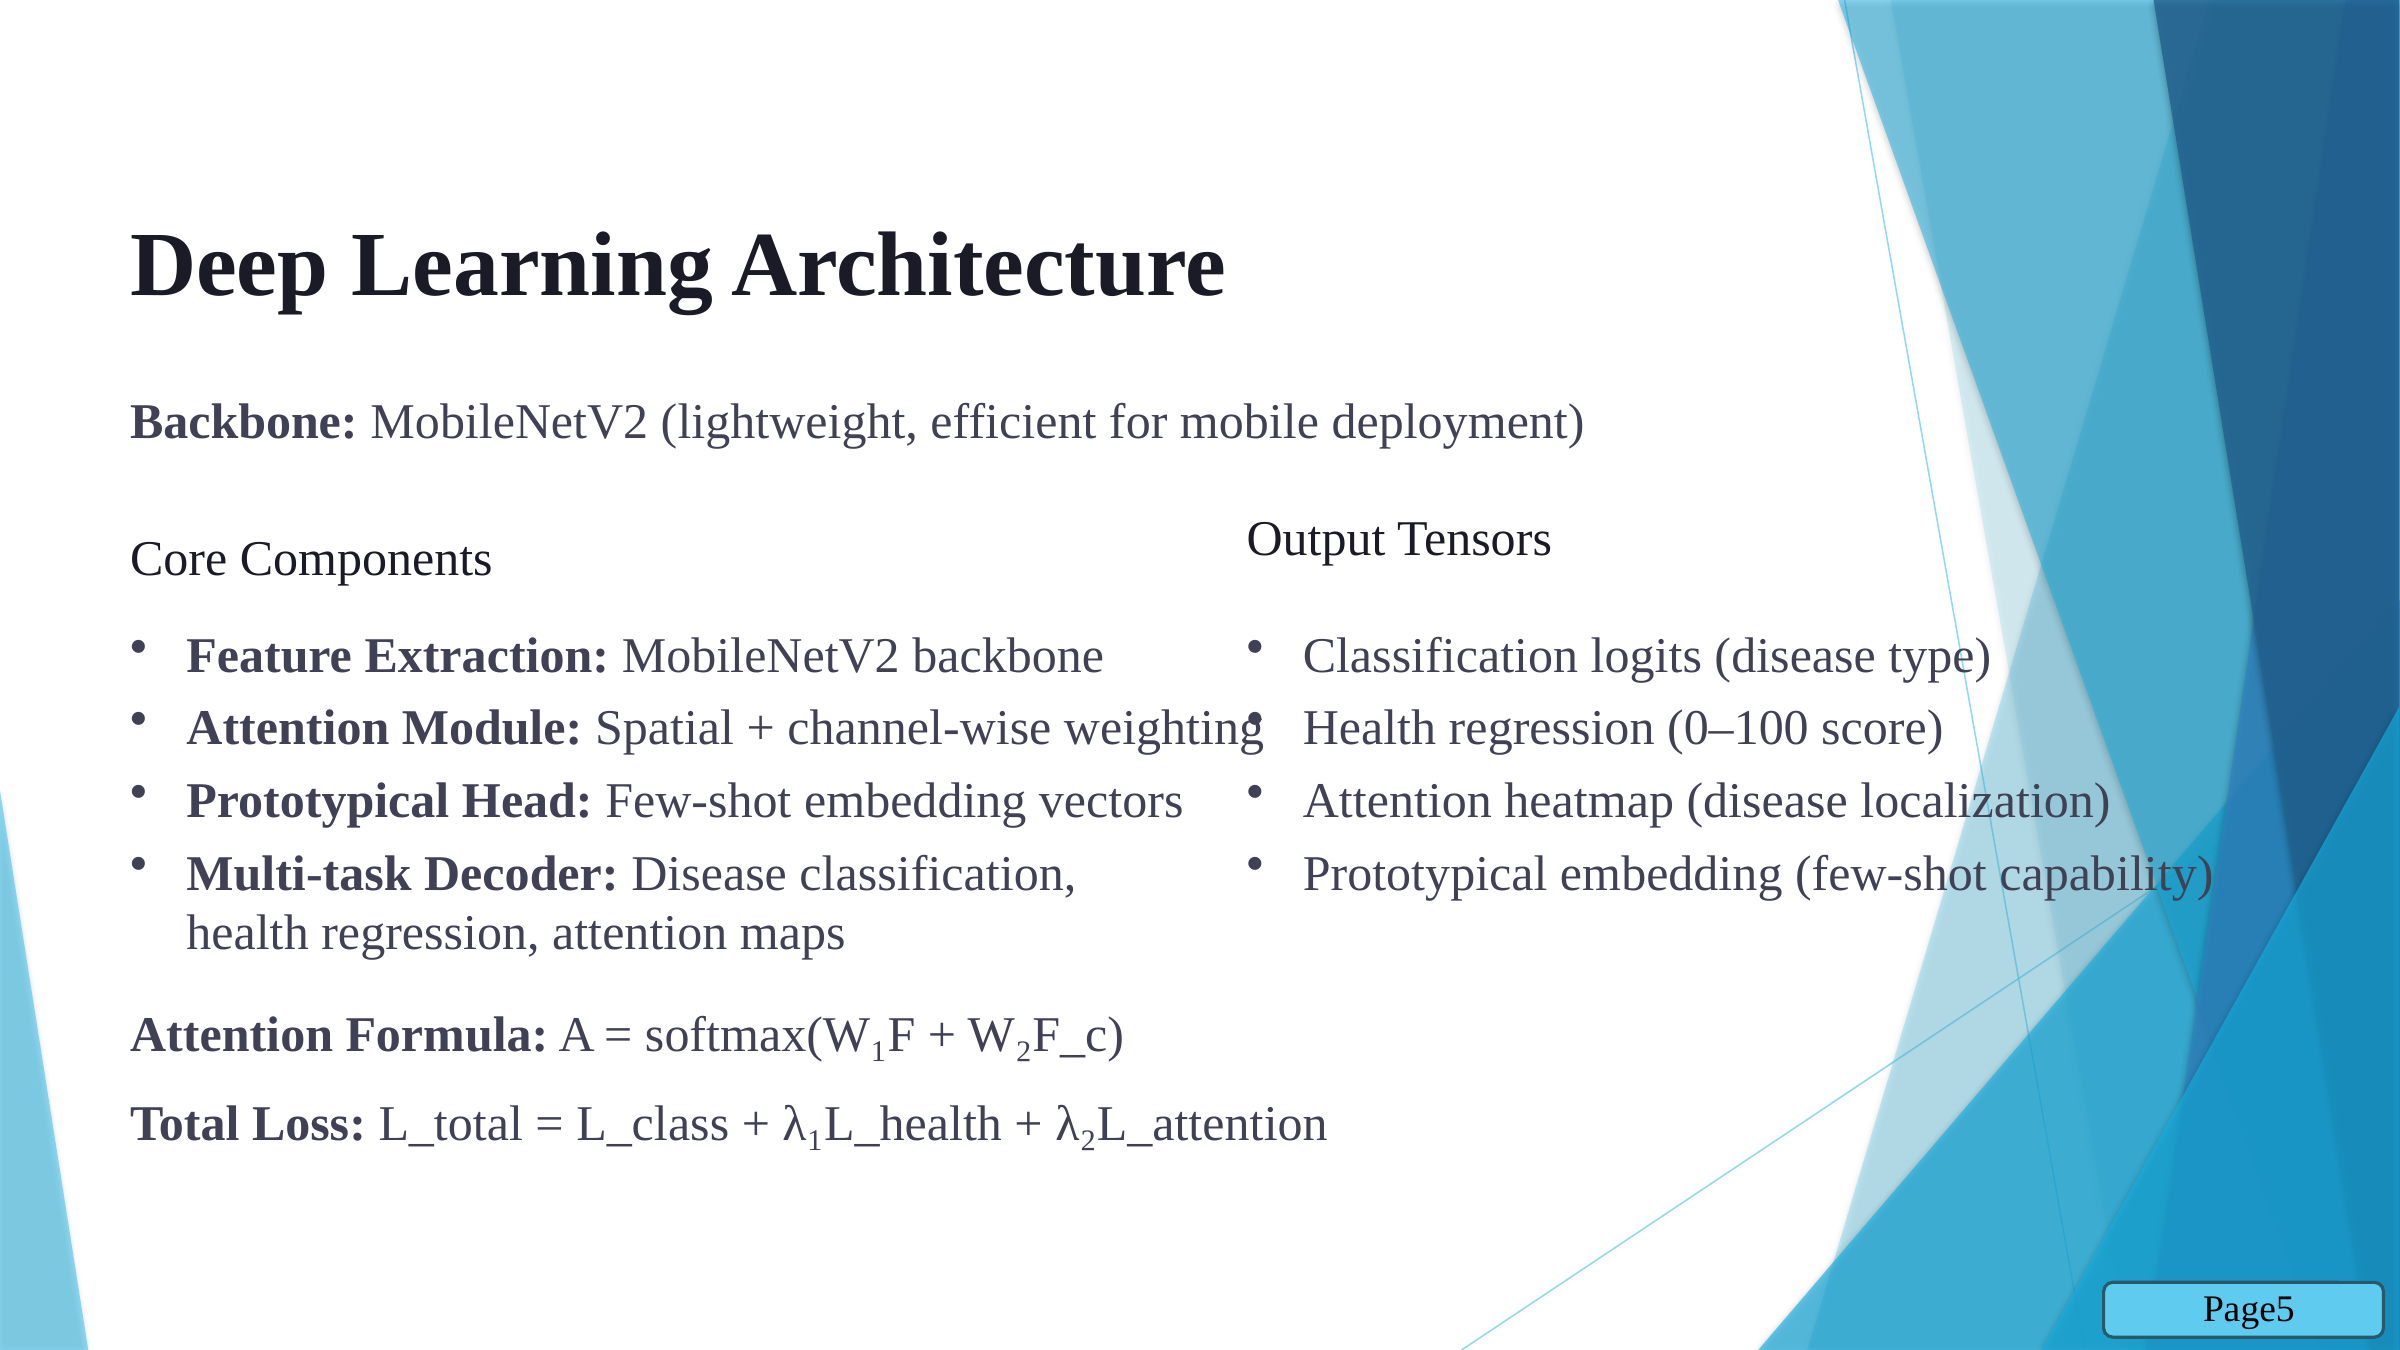

Deep Learning Architecture
Backbone: MobileNetV2 (lightweight, efficient for mobile deployment)
Output Tensors
Core Components
Feature Extraction: MobileNetV2 backbone
Classification logits (disease type)
Attention Module: Spatial + channel-wise weighting
Health regression (0–100 score)
Prototypical Head: Few-shot embedding vectors
Attention heatmap (disease localization)
Multi-task Decoder: Disease classification, health regression, attention maps
Prototypical embedding (few-shot capability)
Attention Formula: A = softmax(W₁F + W₂F_c)
Total Loss: L_total = L_class + λ₁L_health + λ₂L_attention
Page5